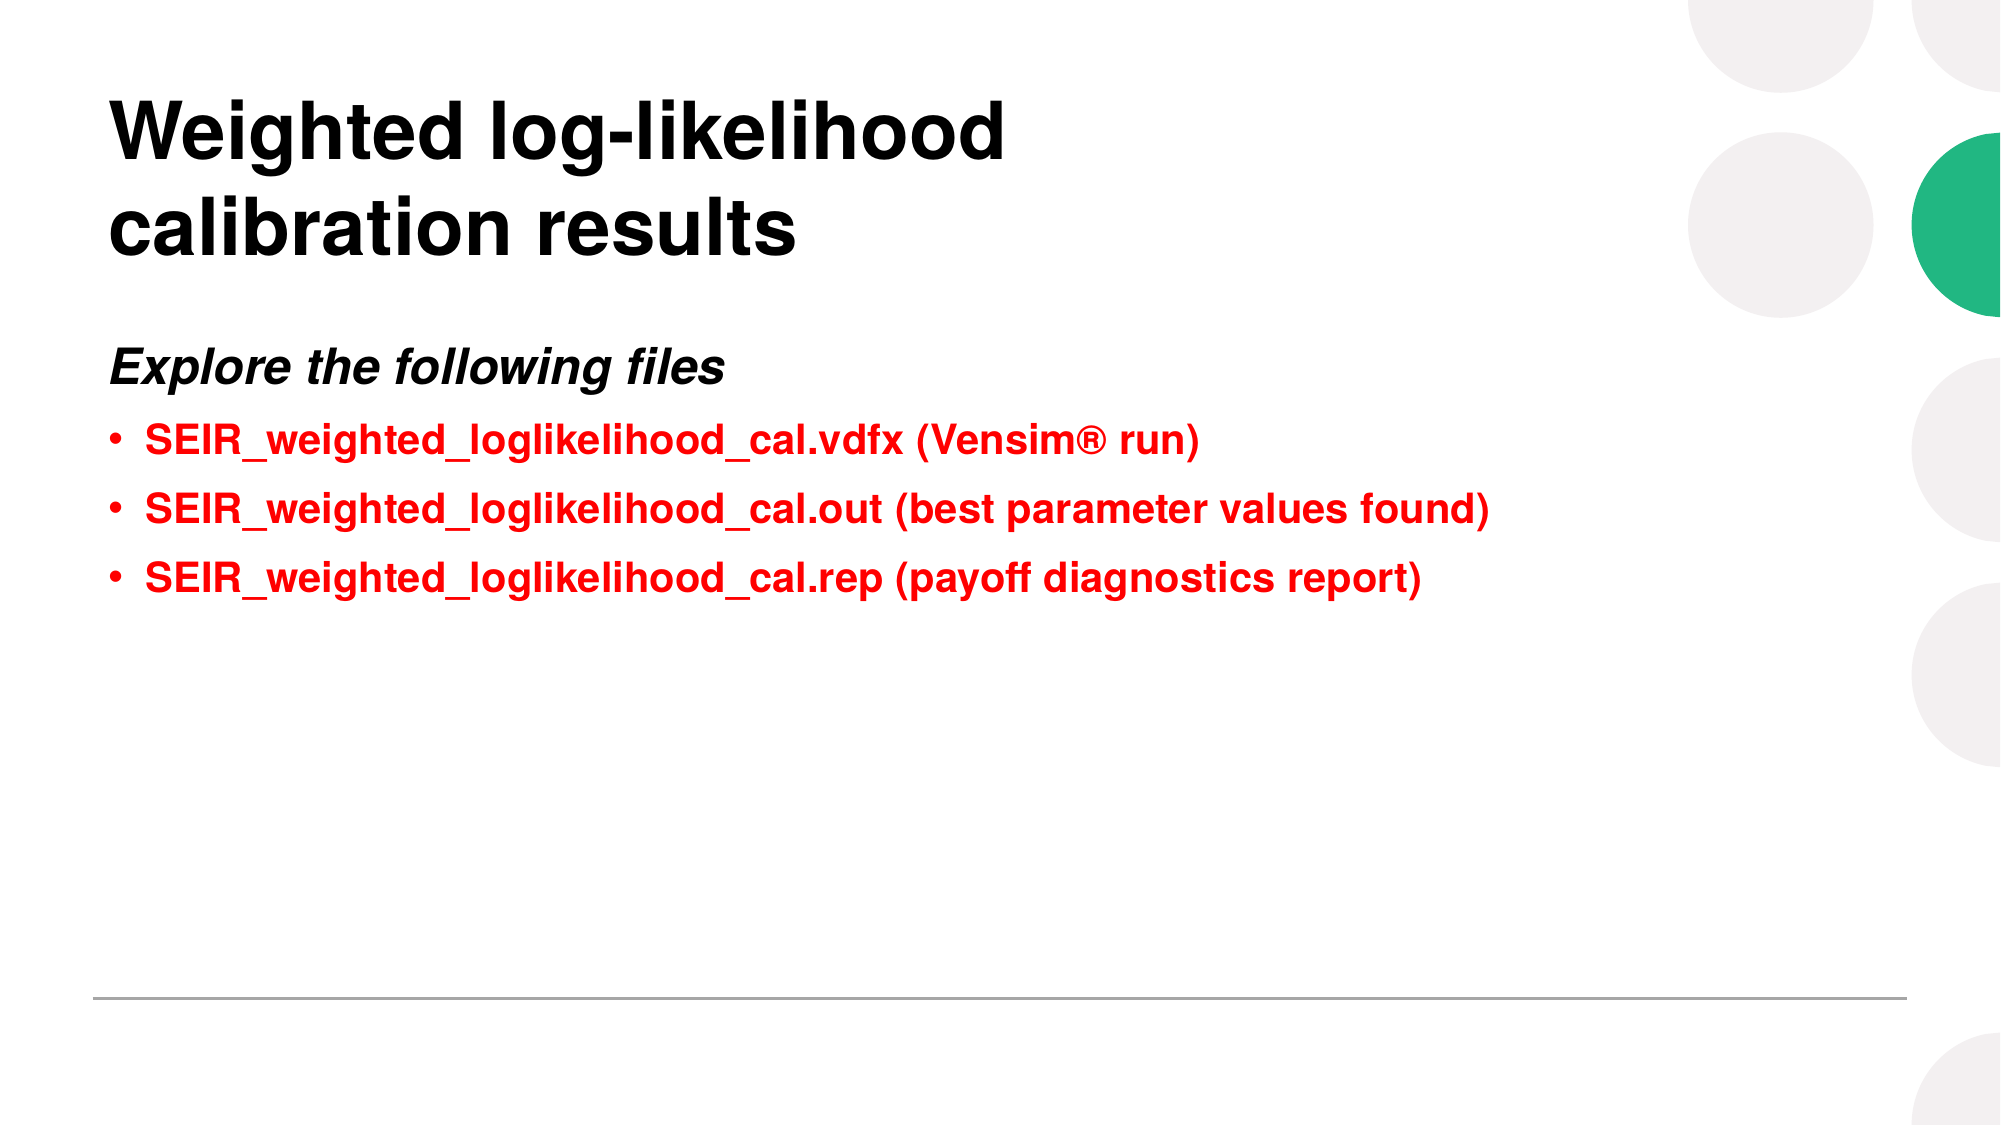

# Weighted log-likelihood calibration results
Explore the following files
SEIR_weighted_loglikelihood_cal.vdfx (Vensim® run)
SEIR_weighted_loglikelihood_cal.out (best parameter values found)
SEIR_weighted_loglikelihood_cal.rep (payoff diagnostics report)